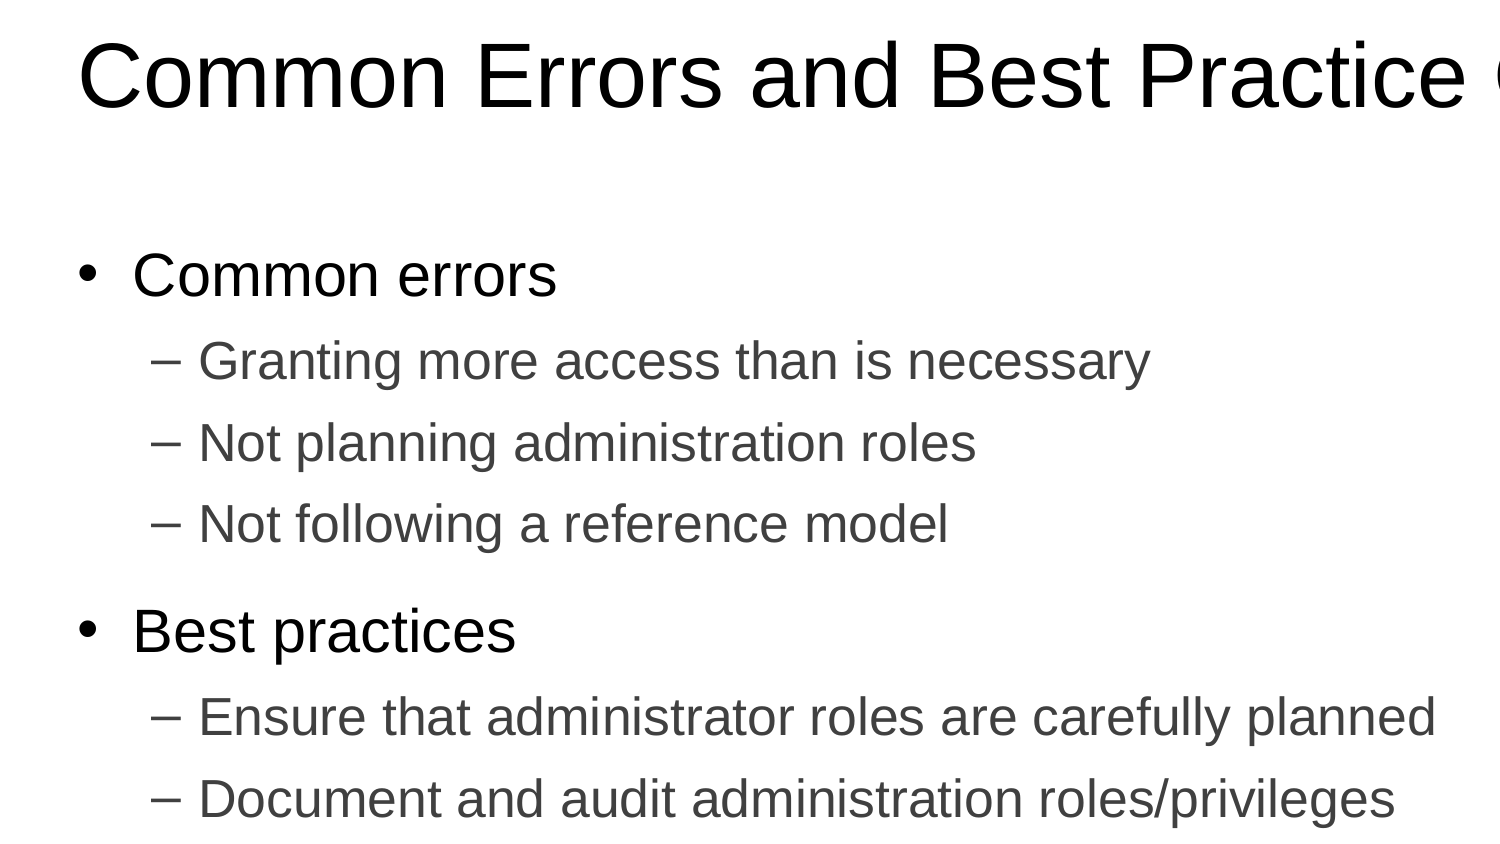

# Common Errors and Best Practice Guidelines
Common errors
Granting more access than is necessary
Not planning administration roles
Not following a reference model
Best practices
Ensure that administrator roles are carefully planned
Document and audit administration roles/privileges
Keep administration roles up to date
Get approval/sign off on administration roles design